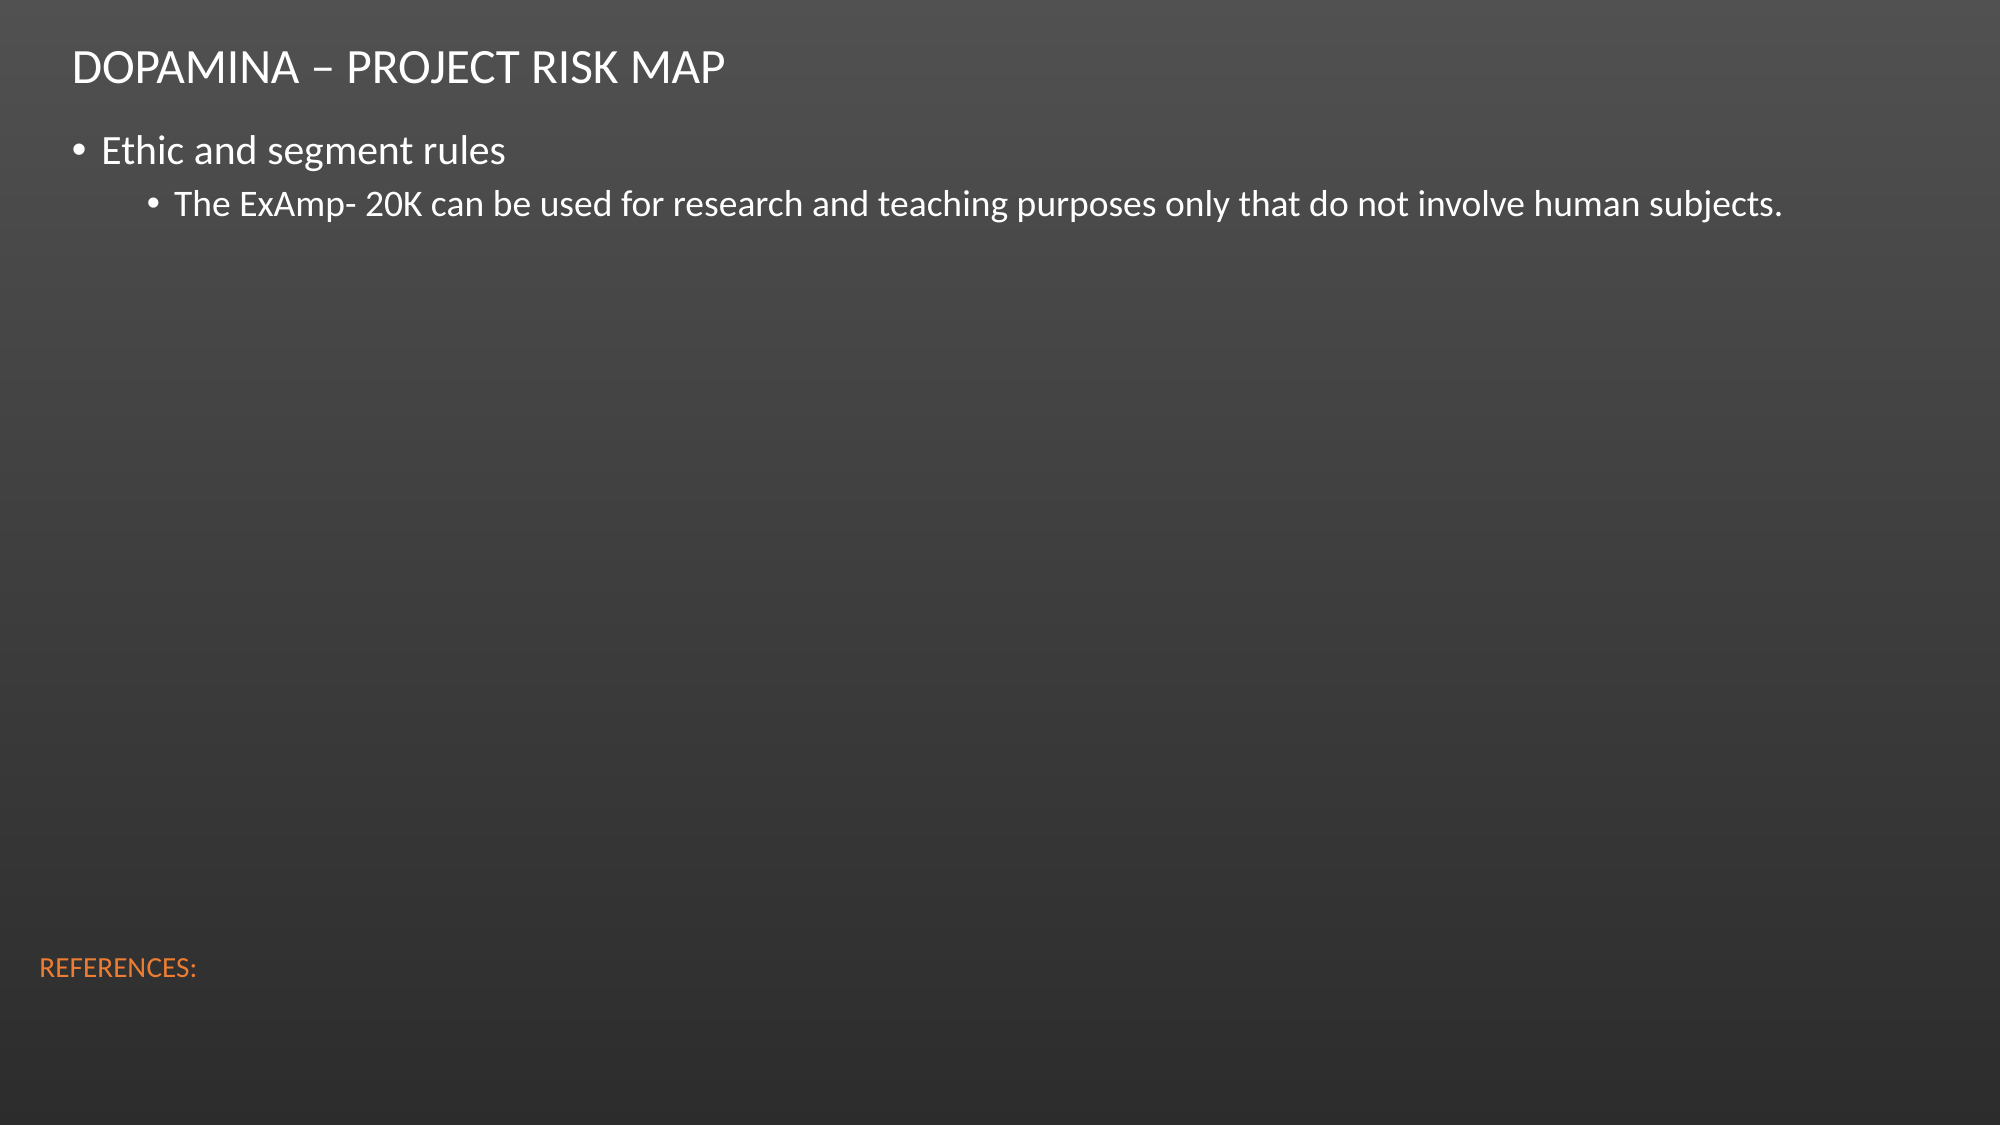

# Dopamina – Project Risk map
Ethic and segment rules
The ExAmp- 20K can be used for research and teaching purposes only that do not involve human subjects.